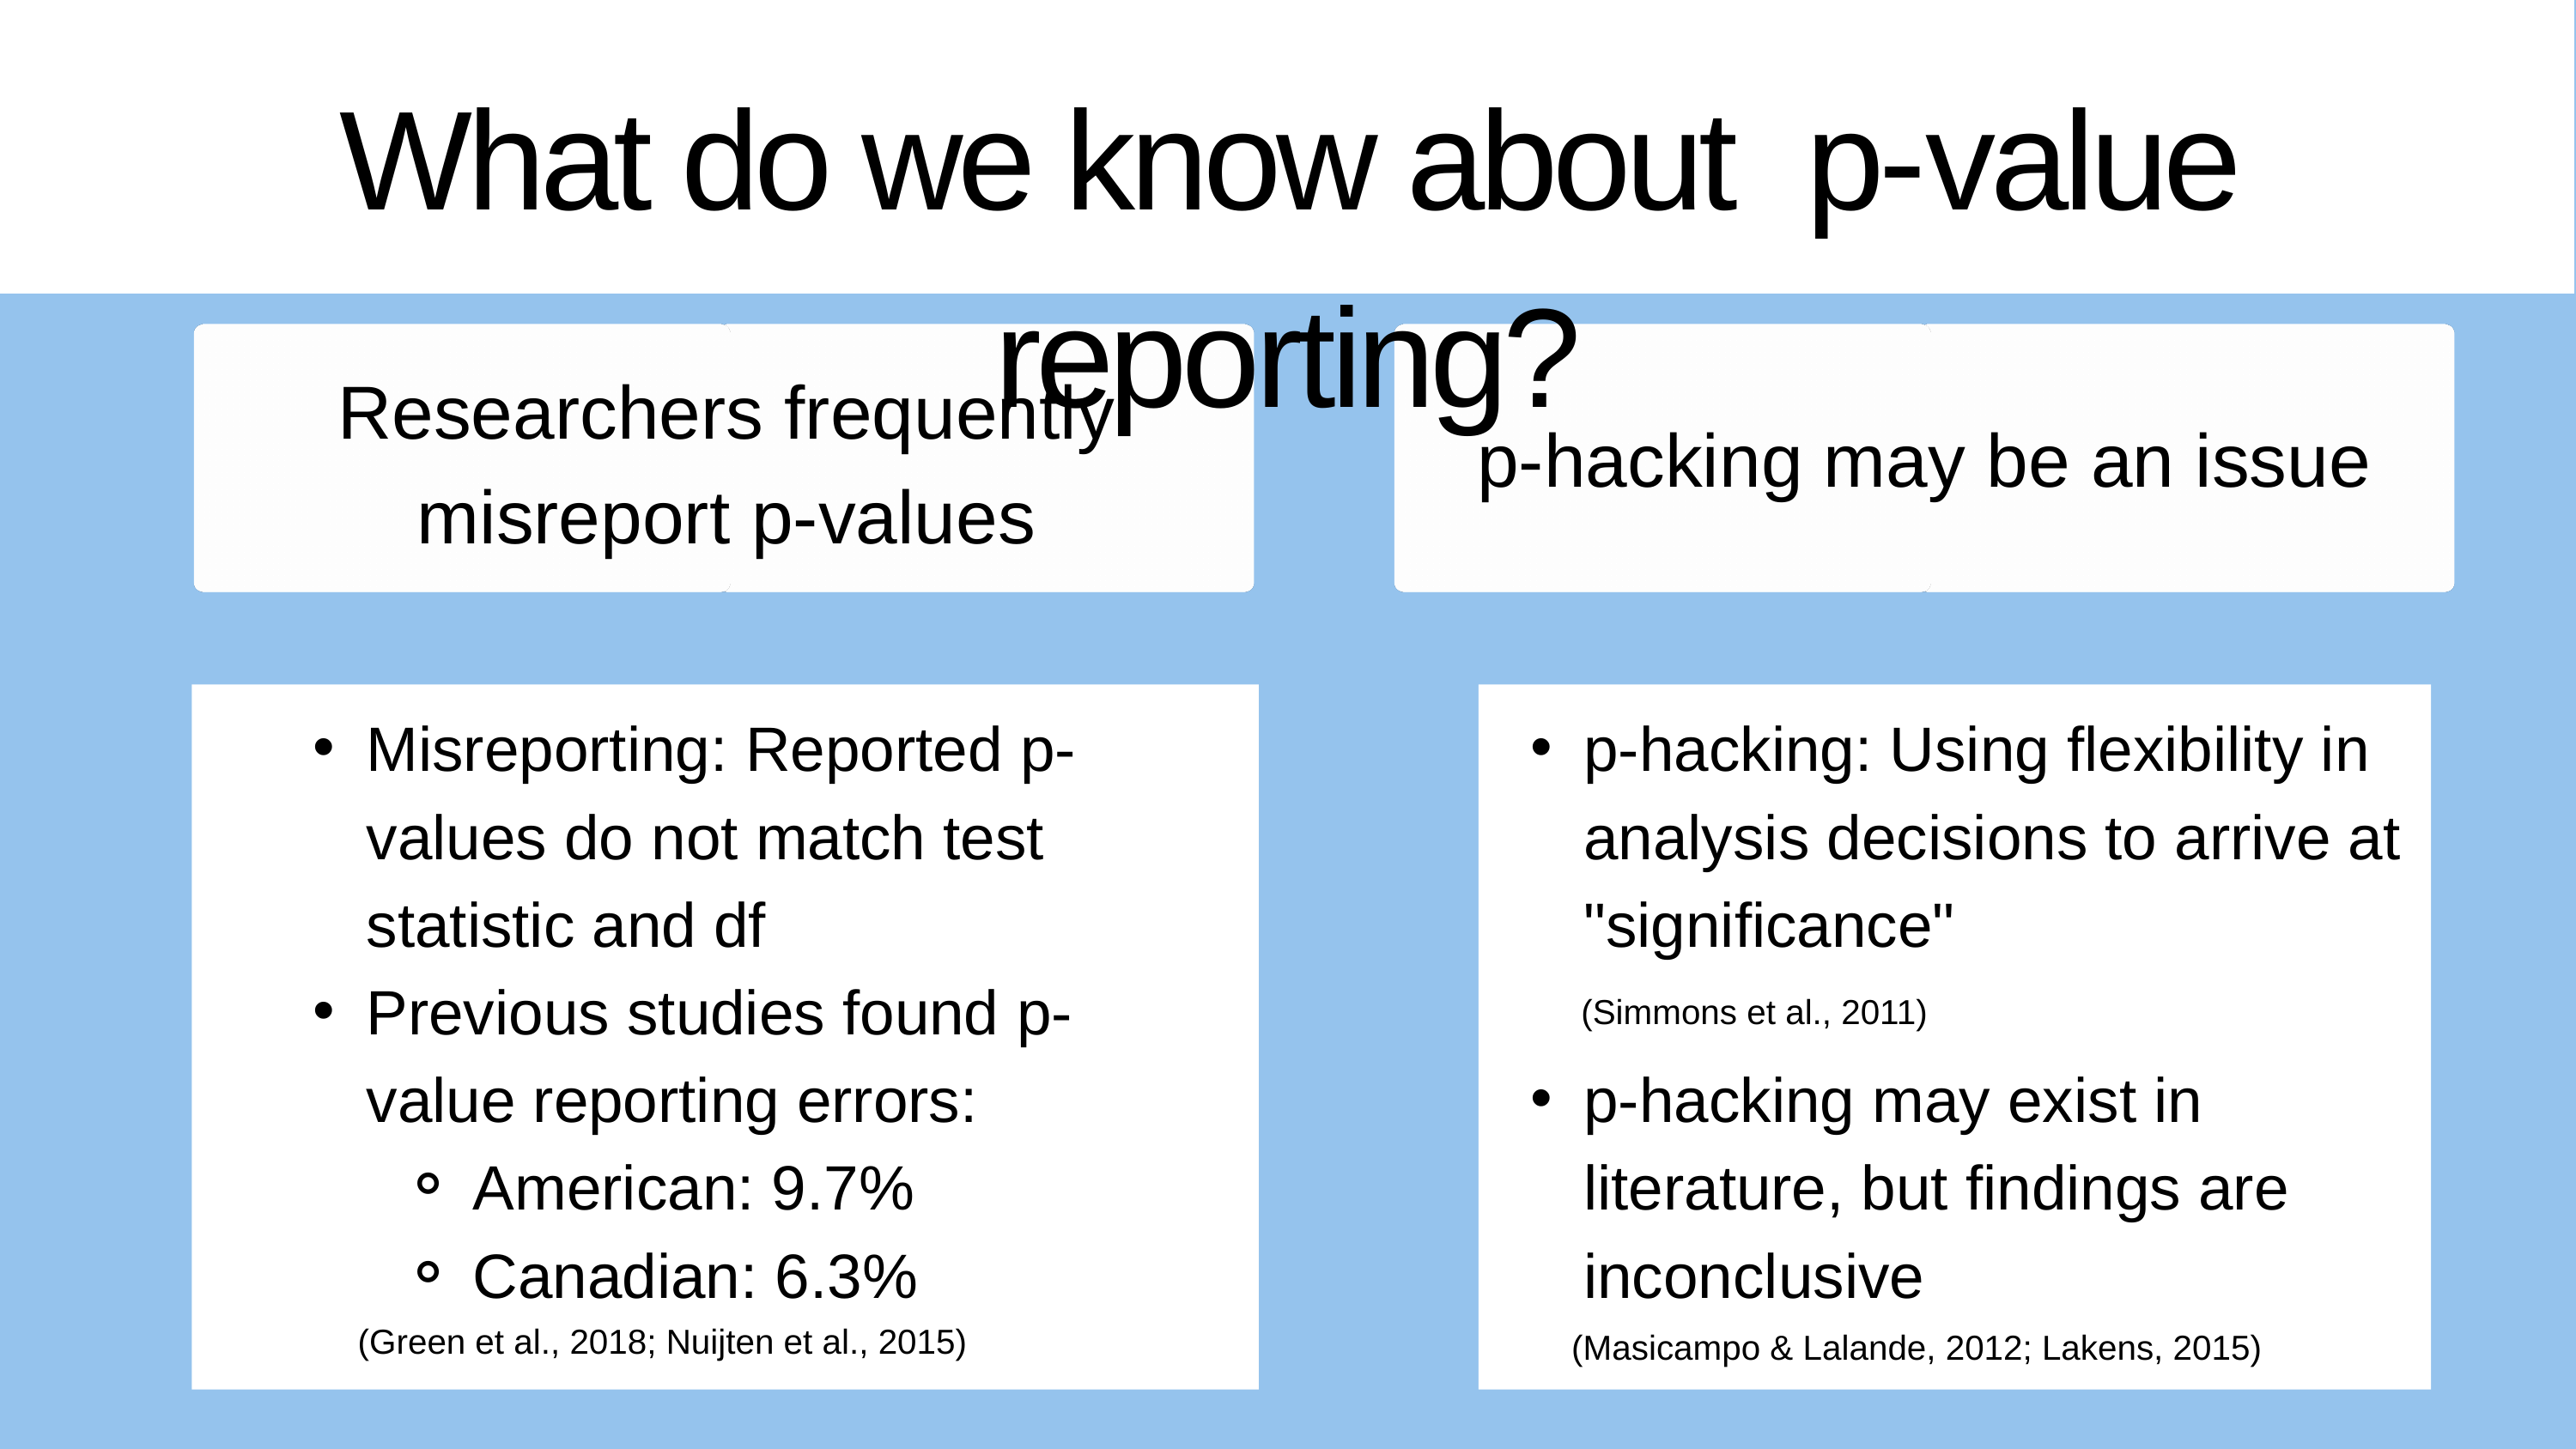

What do we know about  p-value reporting?

Researchers frequently misreport p-values
p-hacking may be an issue

Misreporting: Reported p-values do not match test statistic and df
Previous studies found p-value reporting errors:
American: 9.7%
Canadian: 6.3%
p-hacking: Using flexibility in analysis decisions to arrive at "significance"

p-hacking may exist in literature, but findings are inconclusive
(Simmons et al., 2011)
(Green et al., 2018; Nuijten et al., 2015)
(Masicampo & Lalande, 2012; Lakens, 2015)